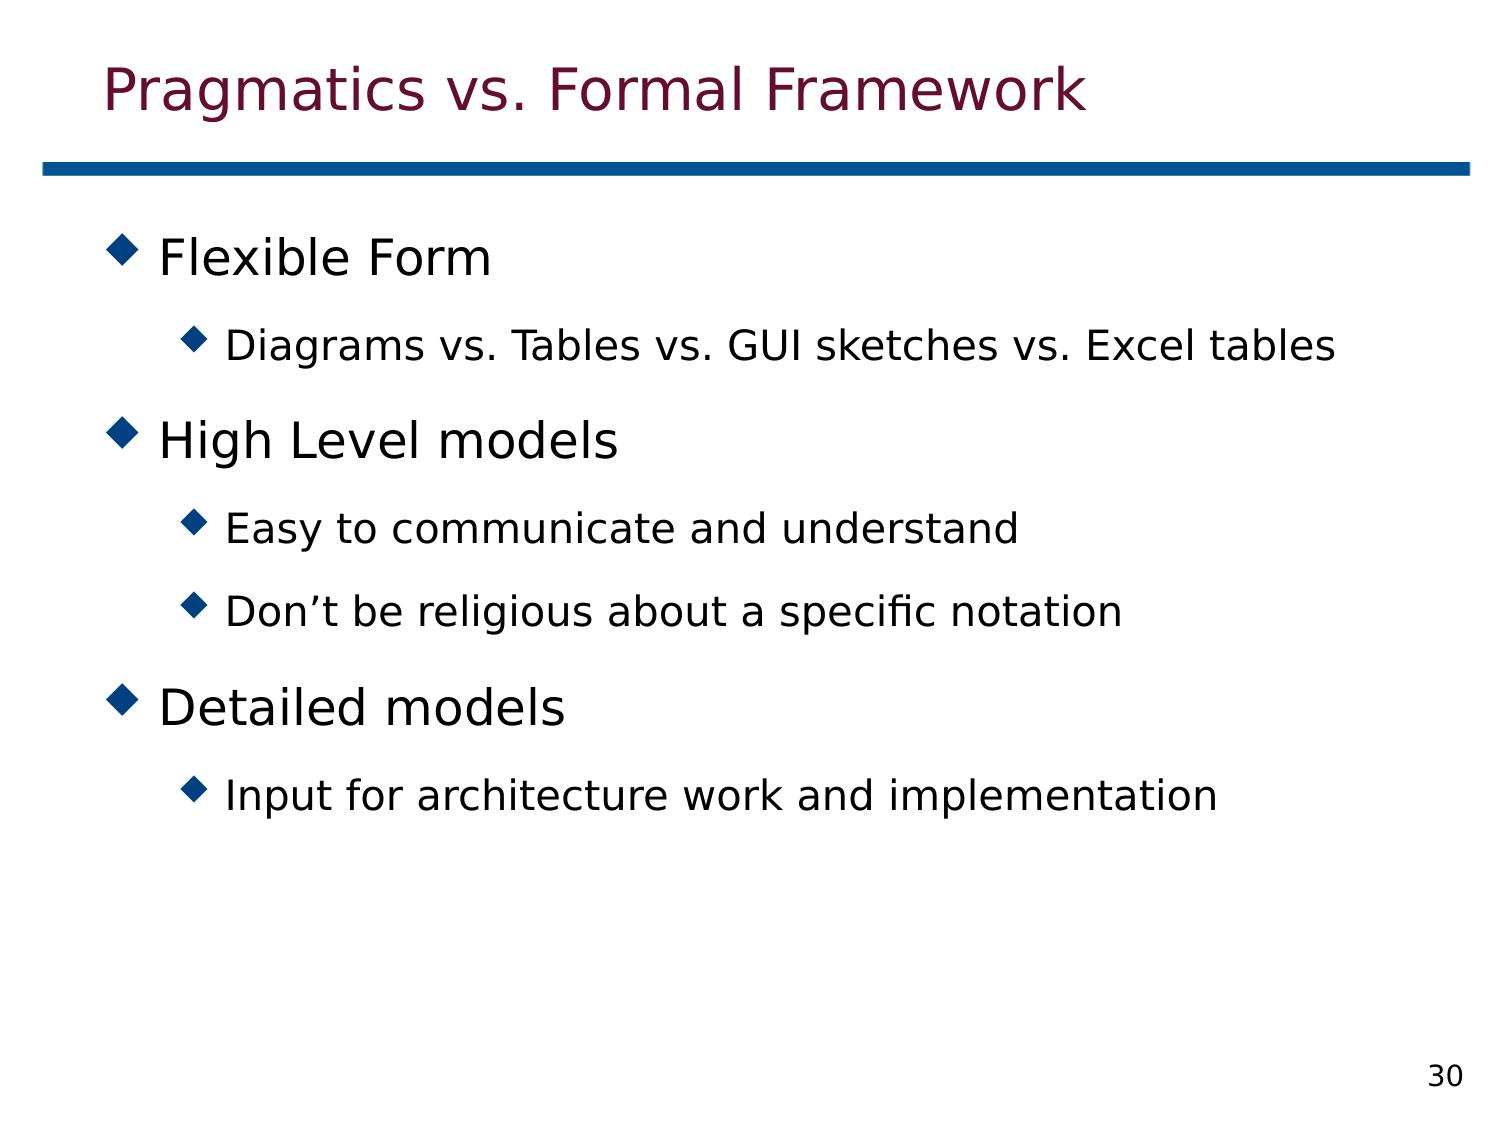

# Pragmatics vs. Formal Framework
Flexible Form
Diagrams vs. Tables vs. GUI sketches vs. Excel tables
High Level models
Easy to communicate and understand
Don’t be religious about a specific notation
Detailed models
Input for architecture work and implementation